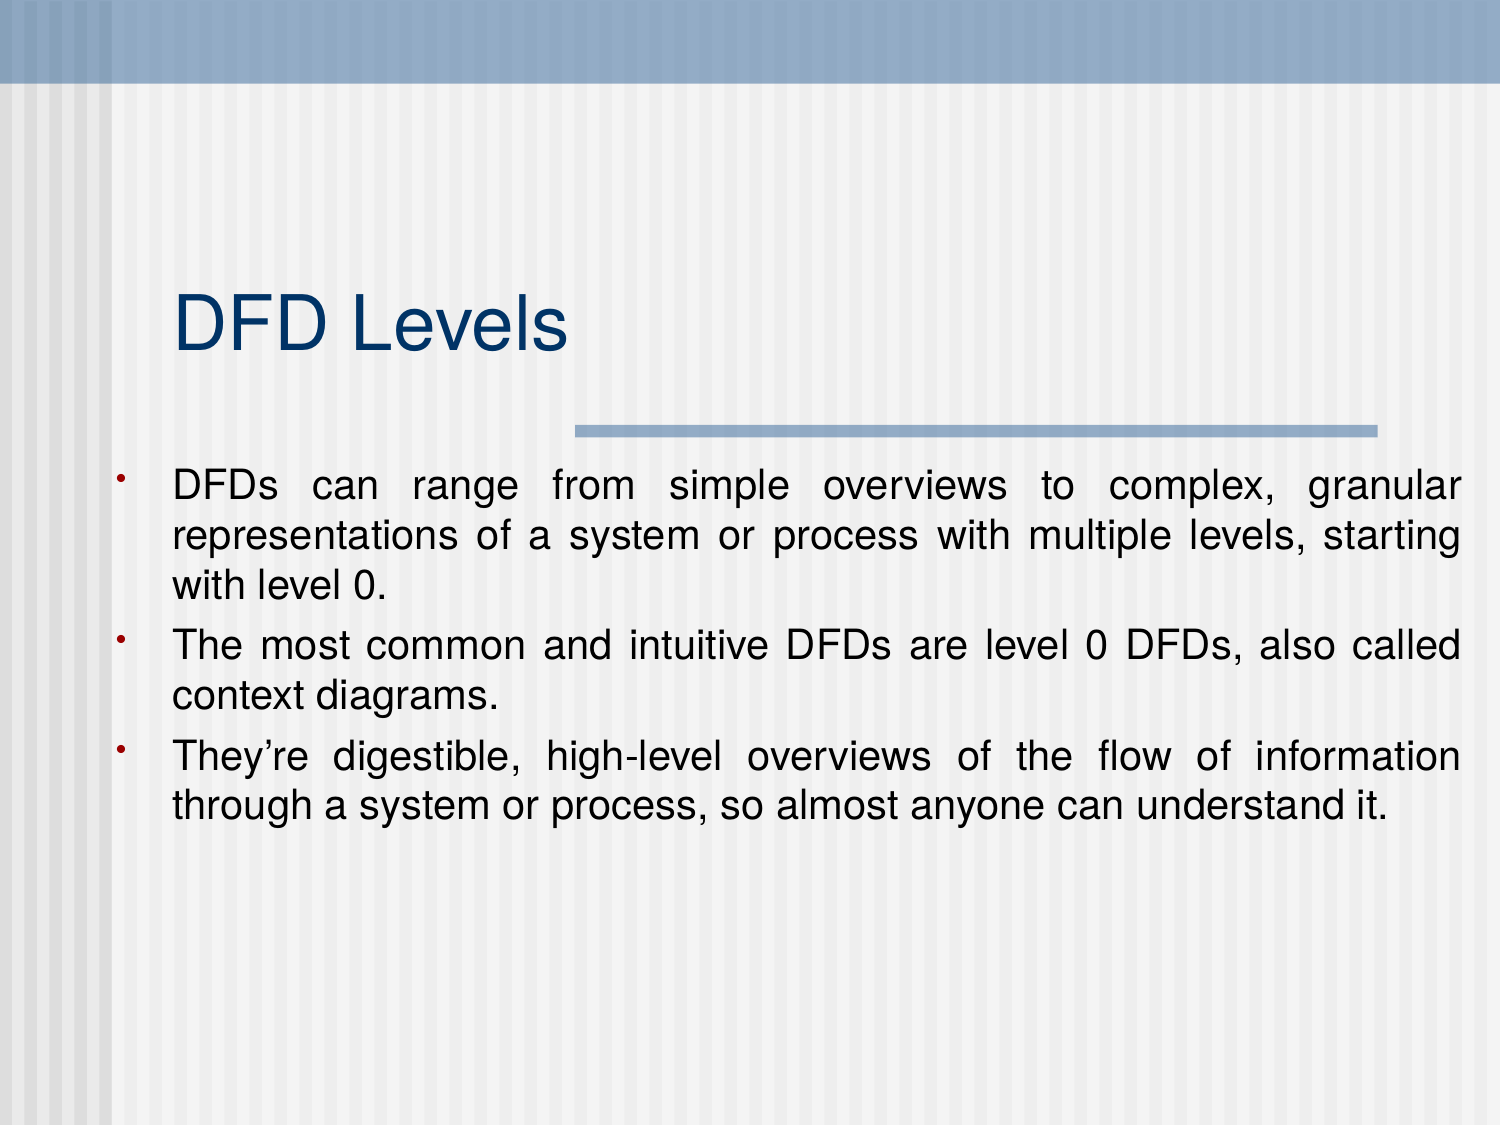

# DFD Levels
DFDs can range from simple overviews to complex, granular representations of a system or process with multiple levels, starting with level 0.
The most common and intuitive DFDs are level 0 DFDs, also called context diagrams.
They’re digestible, high-level overviews of the flow of information through a system or process, so almost anyone can understand it.
54